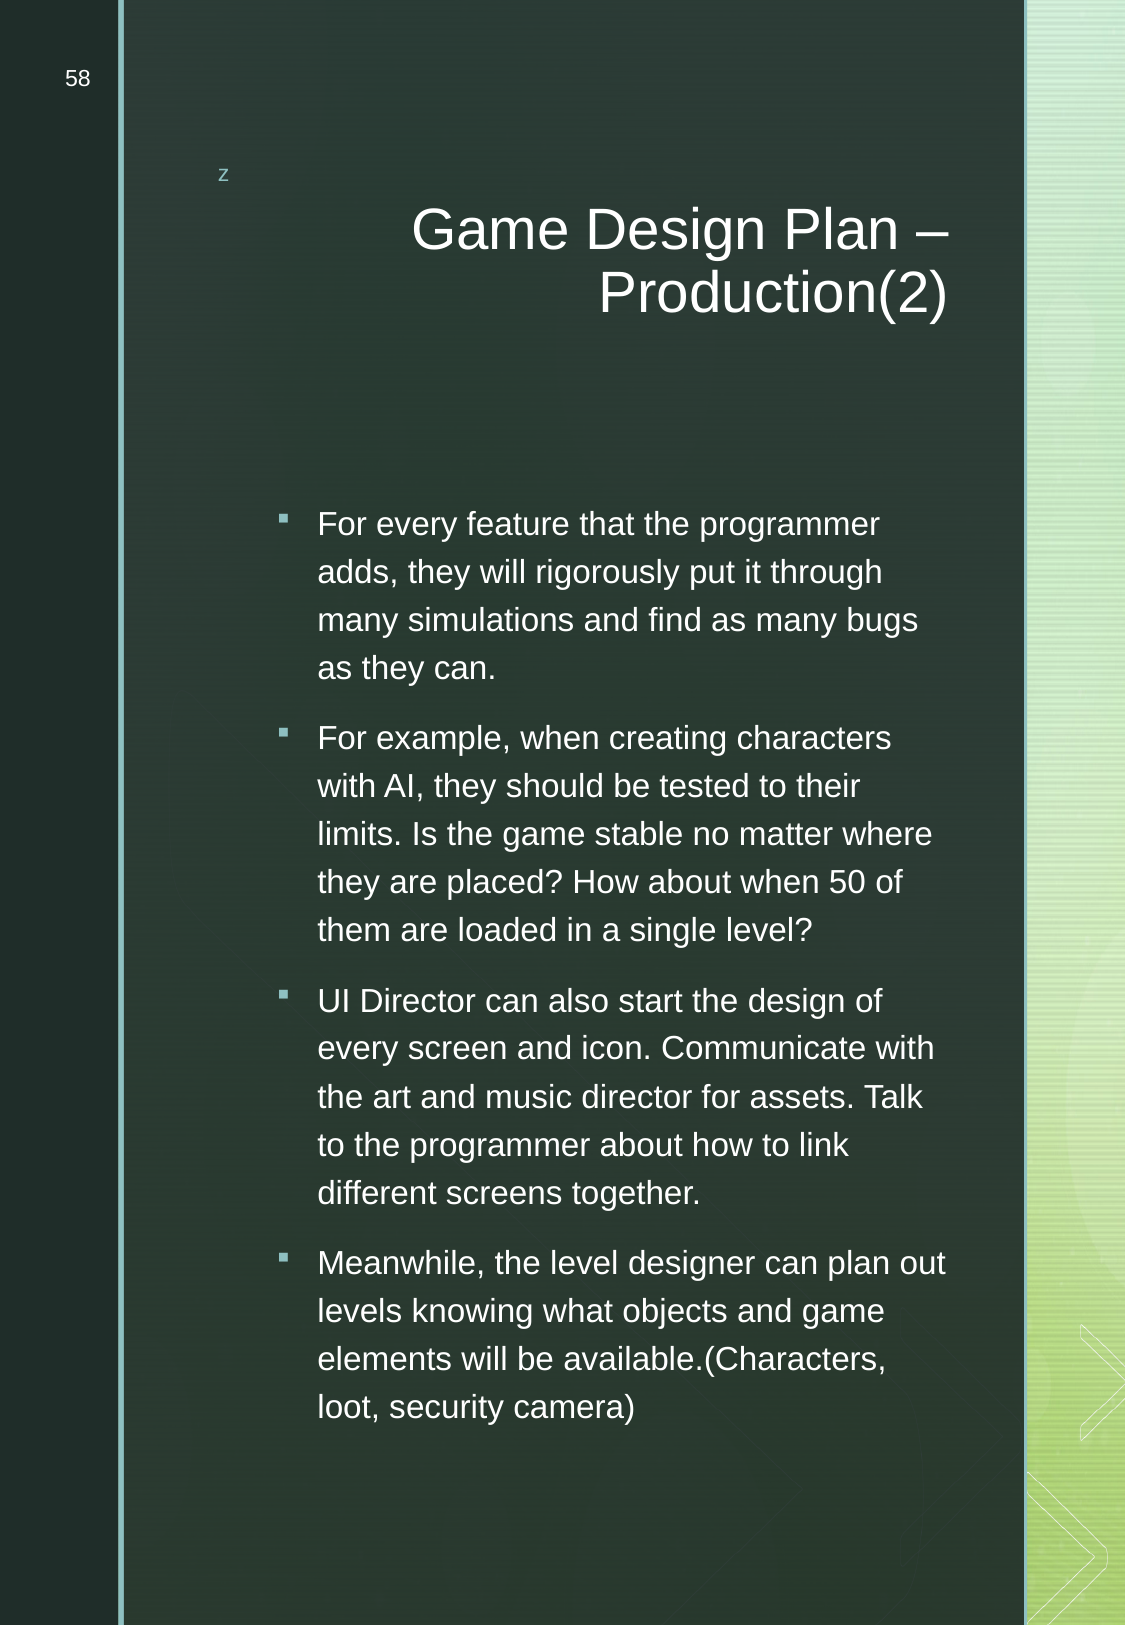

58
# Game Design Plan – Production(2)
For every feature that the programmer adds, they will rigorously put it through many simulations and find as many bugs as they can.
For example, when creating characters with AI, they should be tested to their limits. Is the game stable no matter where they are placed? How about when 50 of them are loaded in a single level?
UI Director can also start the design of every screen and icon. Communicate with the art and music director for assets. Talk to the programmer about how to link different screens together.
Meanwhile, the level designer can plan out levels knowing what objects and game elements will be available.(Characters, loot, security camera)